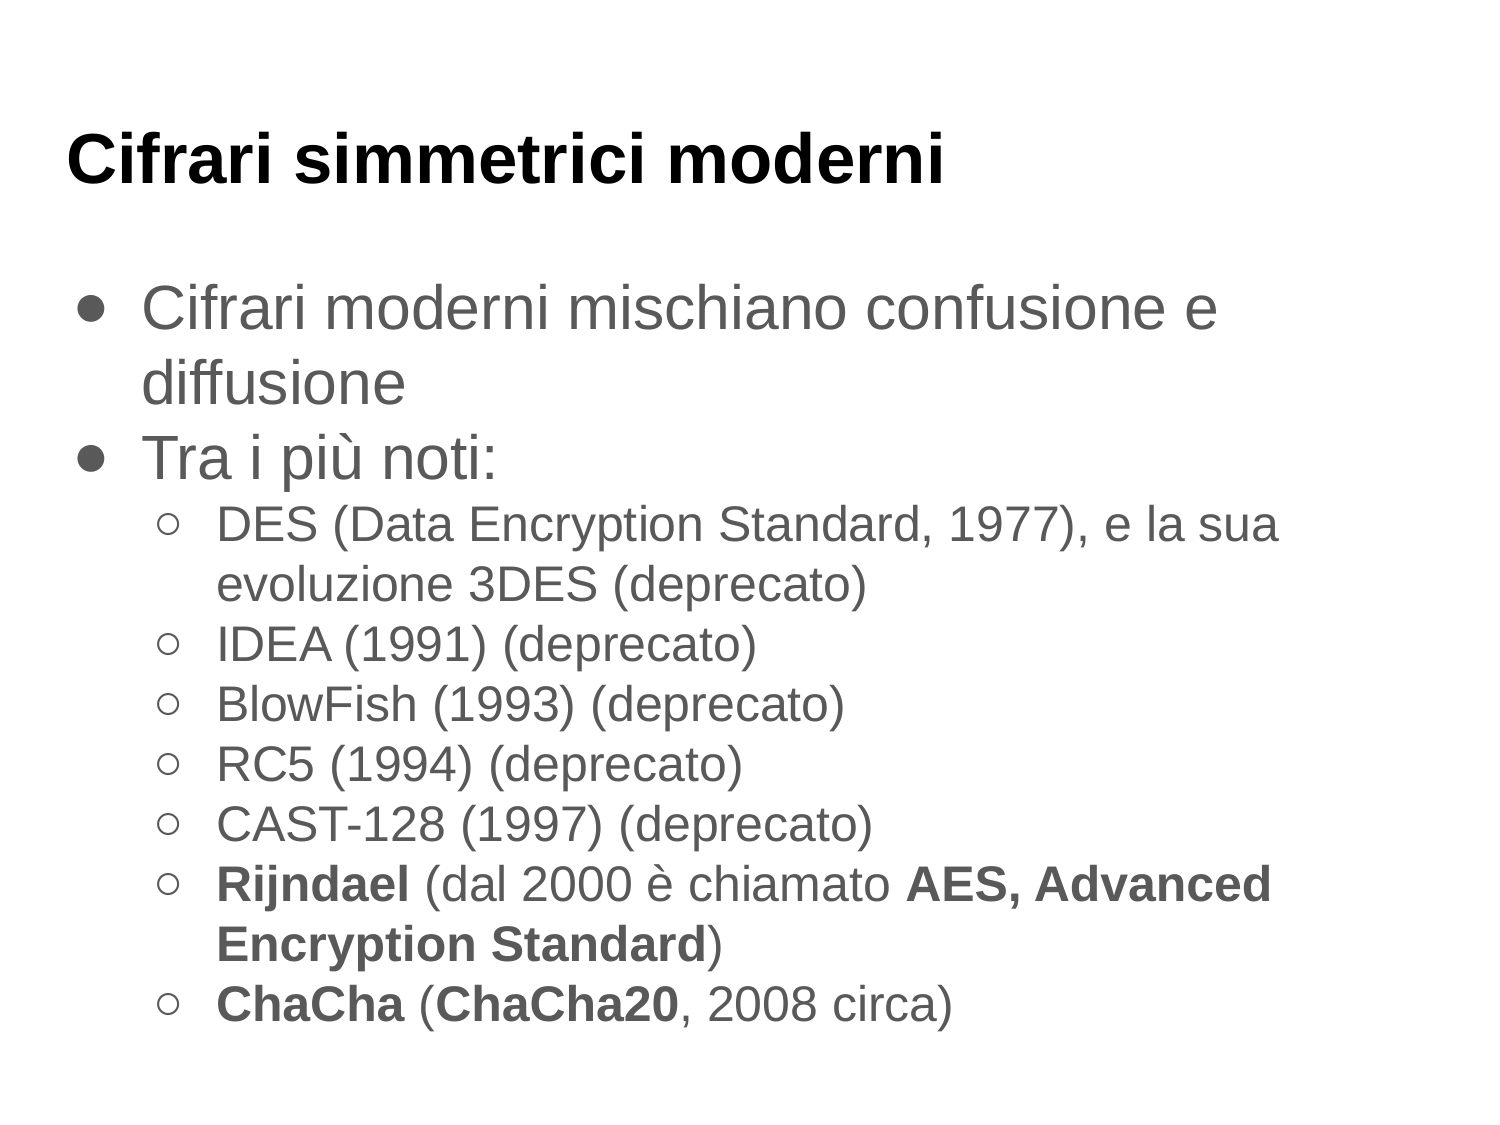

# Cifrari simmetrici moderni
Cifrari moderni mischiano confusione e diffusione
Tra i più noti:
DES (Data Encryption Standard, 1977), e la sua evoluzione 3DES (deprecato)
IDEA (1991) (deprecato)
BlowFish (1993) (deprecato)
RC5 (1994) (deprecato)
CAST-128 (1997) (deprecato)
Rijndael (dal 2000 è chiamato AES, Advanced Encryption Standard)
ChaCha (ChaCha20, 2008 circa)